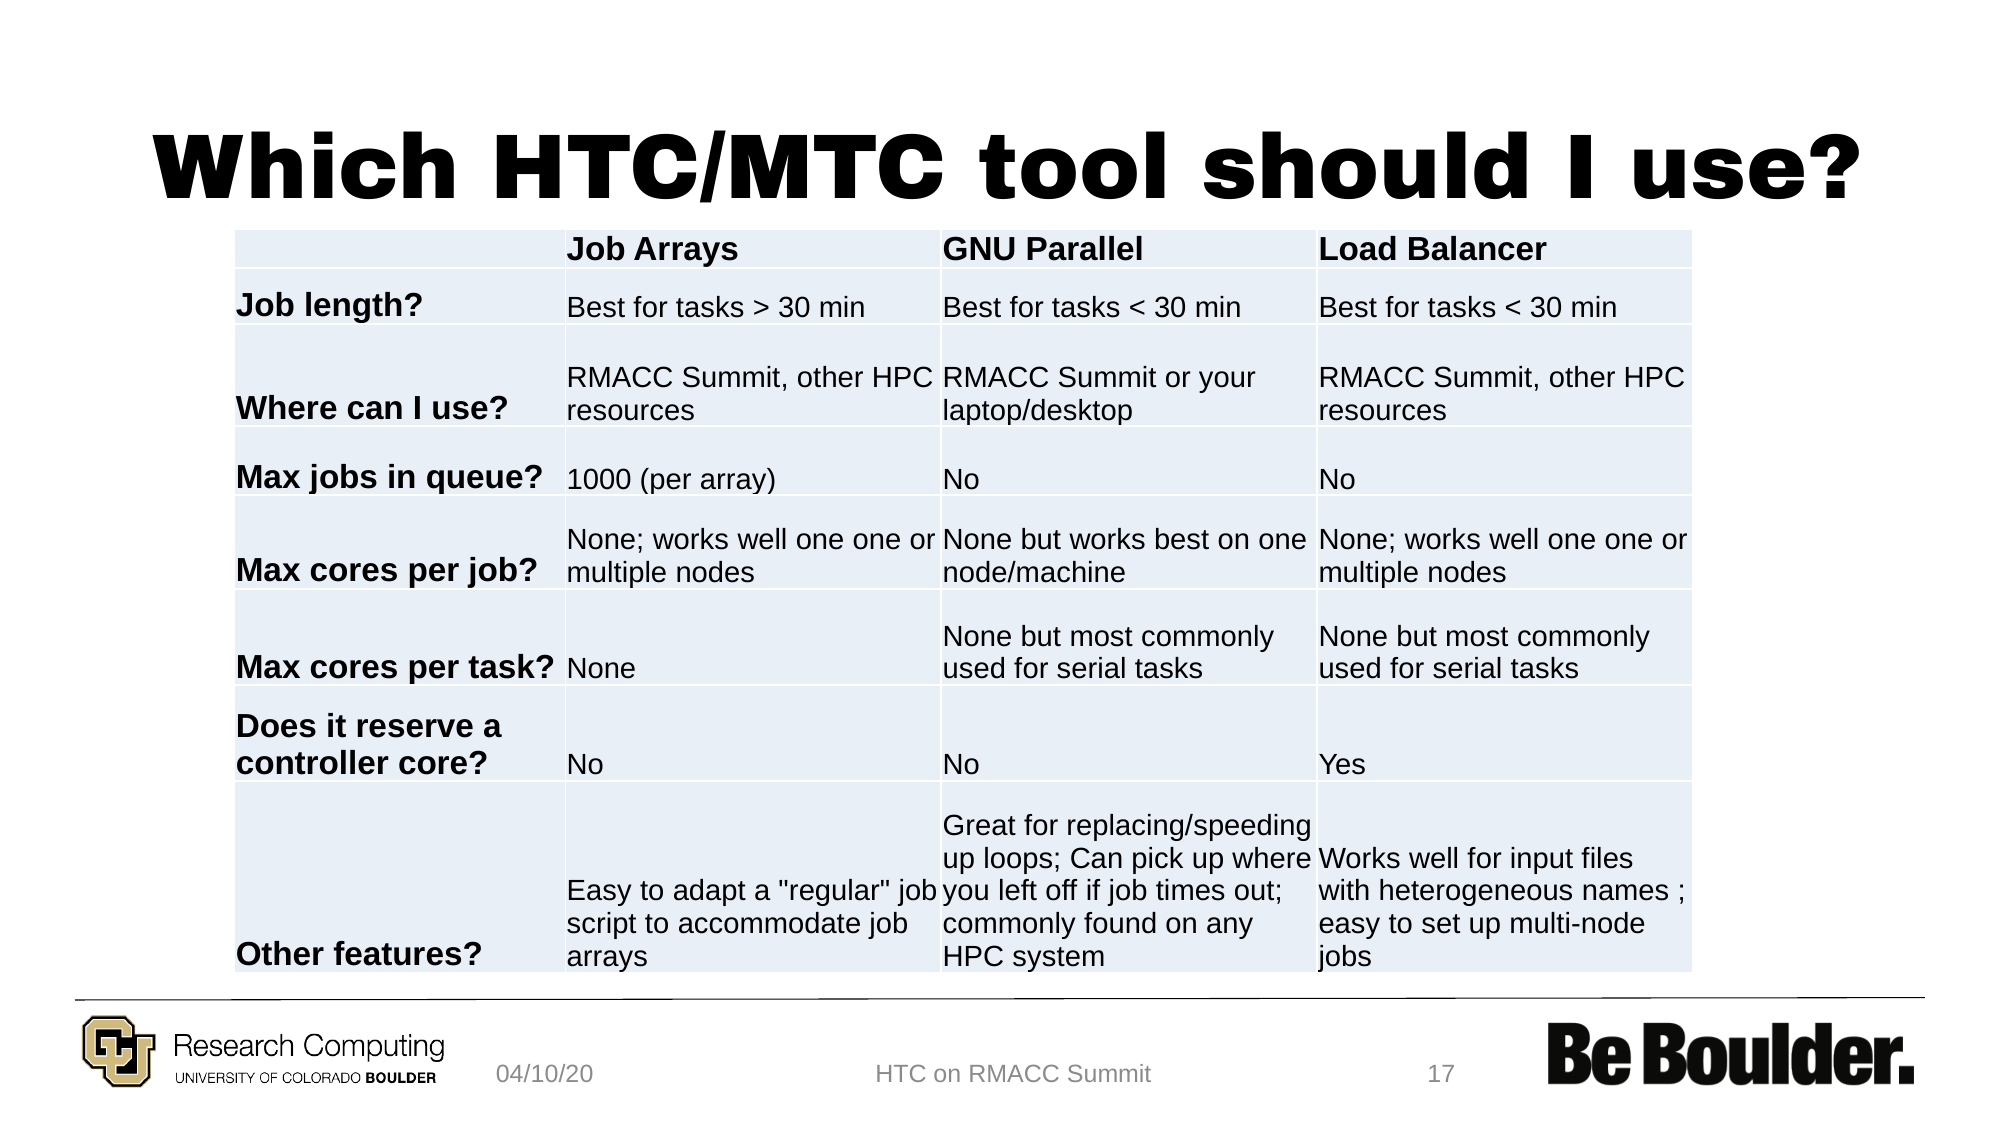

# Which HTC/MTC tool should I use?
|  | Job Arrays | GNU Parallel | Load Balancer |
| --- | --- | --- | --- |
| Job length? | Best for tasks > 30 min | Best for tasks < 30 min | Best for tasks < 30 min |
| Where can I use? | RMACC Summit, other HPC resources | RMACC Summit or your laptop/desktop | RMACC Summit, other HPC resources |
| Max jobs in queue? | 1000 (per array) | No | No |
| Max cores per job? | None; works well one one or multiple nodes | None but works best on one node/machine | None; works well one one or multiple nodes |
| Max cores per task? | None | None but most commonly used for serial tasks | None but most commonly used for serial tasks |
| Does it reserve a controller core? | No | No | Yes |
| Other features? | Easy to adapt a "regular" job script to accommodate job arrays | Great for replacing/speeding up loops; Can pick up where you left off if job times out; commonly found on any HPC system | Works well for input files with heterogeneous names ; easy to set up multi-node jobs |
04/10/20
HTC on RMACC Summit
17